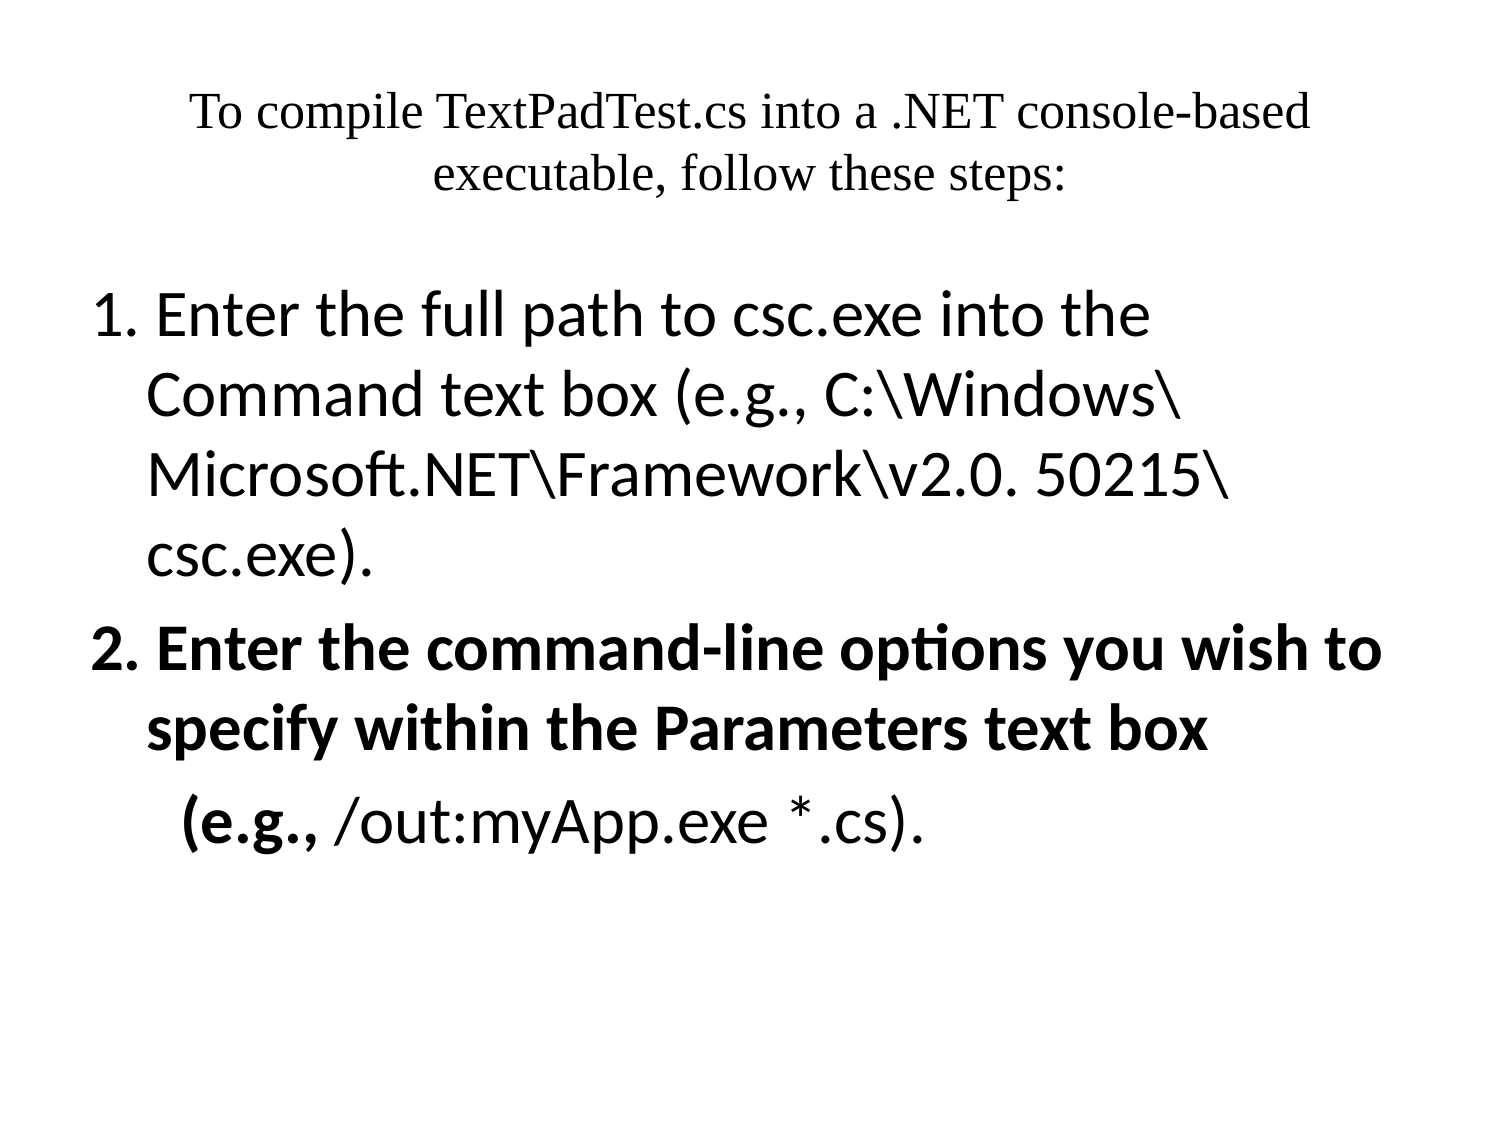

# To compile TextPadTest.cs into a .NET console-based executable, follow these steps:
1. Enter the full path to csc.exe into the Command text box (e.g., C:\Windows\Microsoft.NET\Framework\v2.0. 50215\csc.exe).
2. Enter the command-line options you wish to specify within the Parameters text box
      (e.g., /out:myApp.exe *.cs).